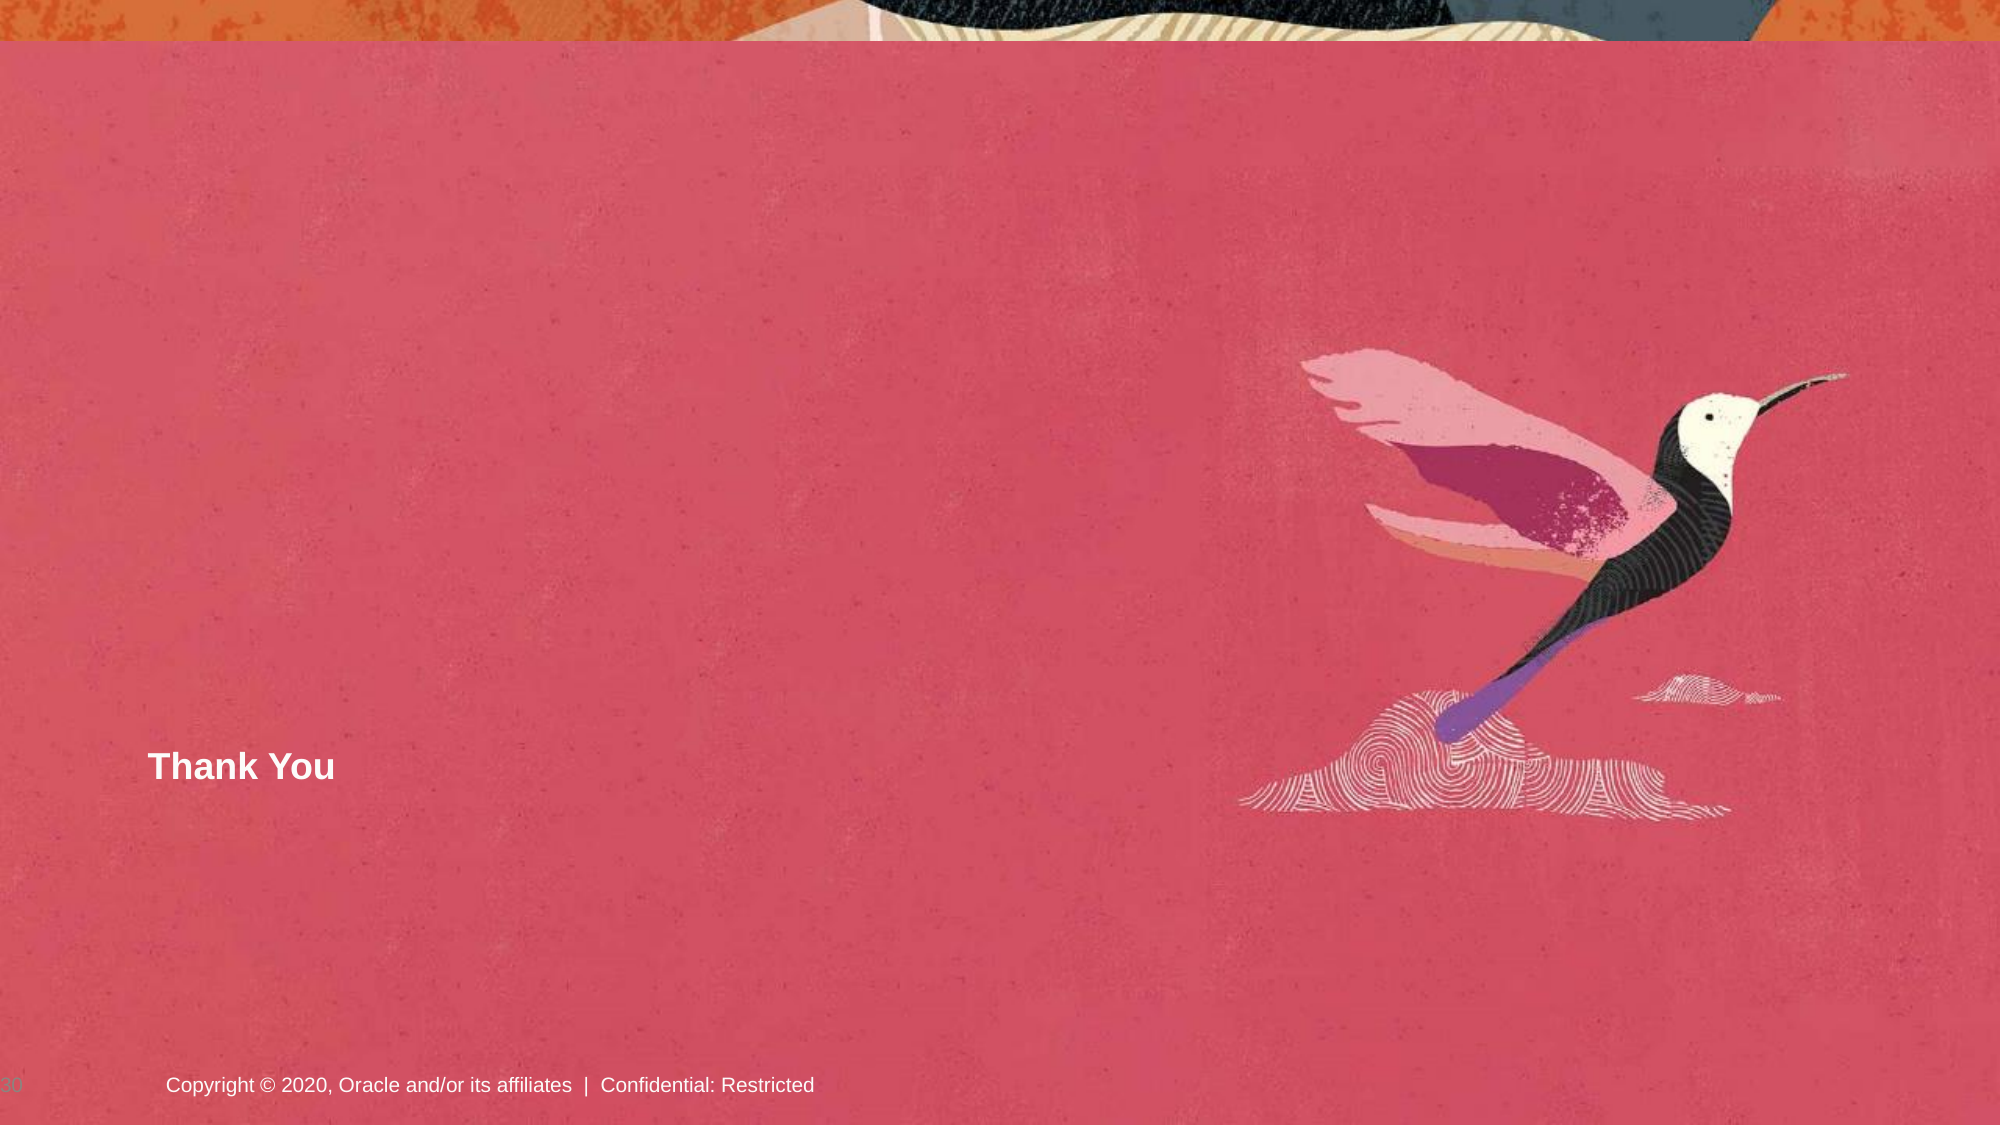

#
Thank You
30
Copyright © 2020, Oracle and/or its affiliates  |  Confidential: Restricted